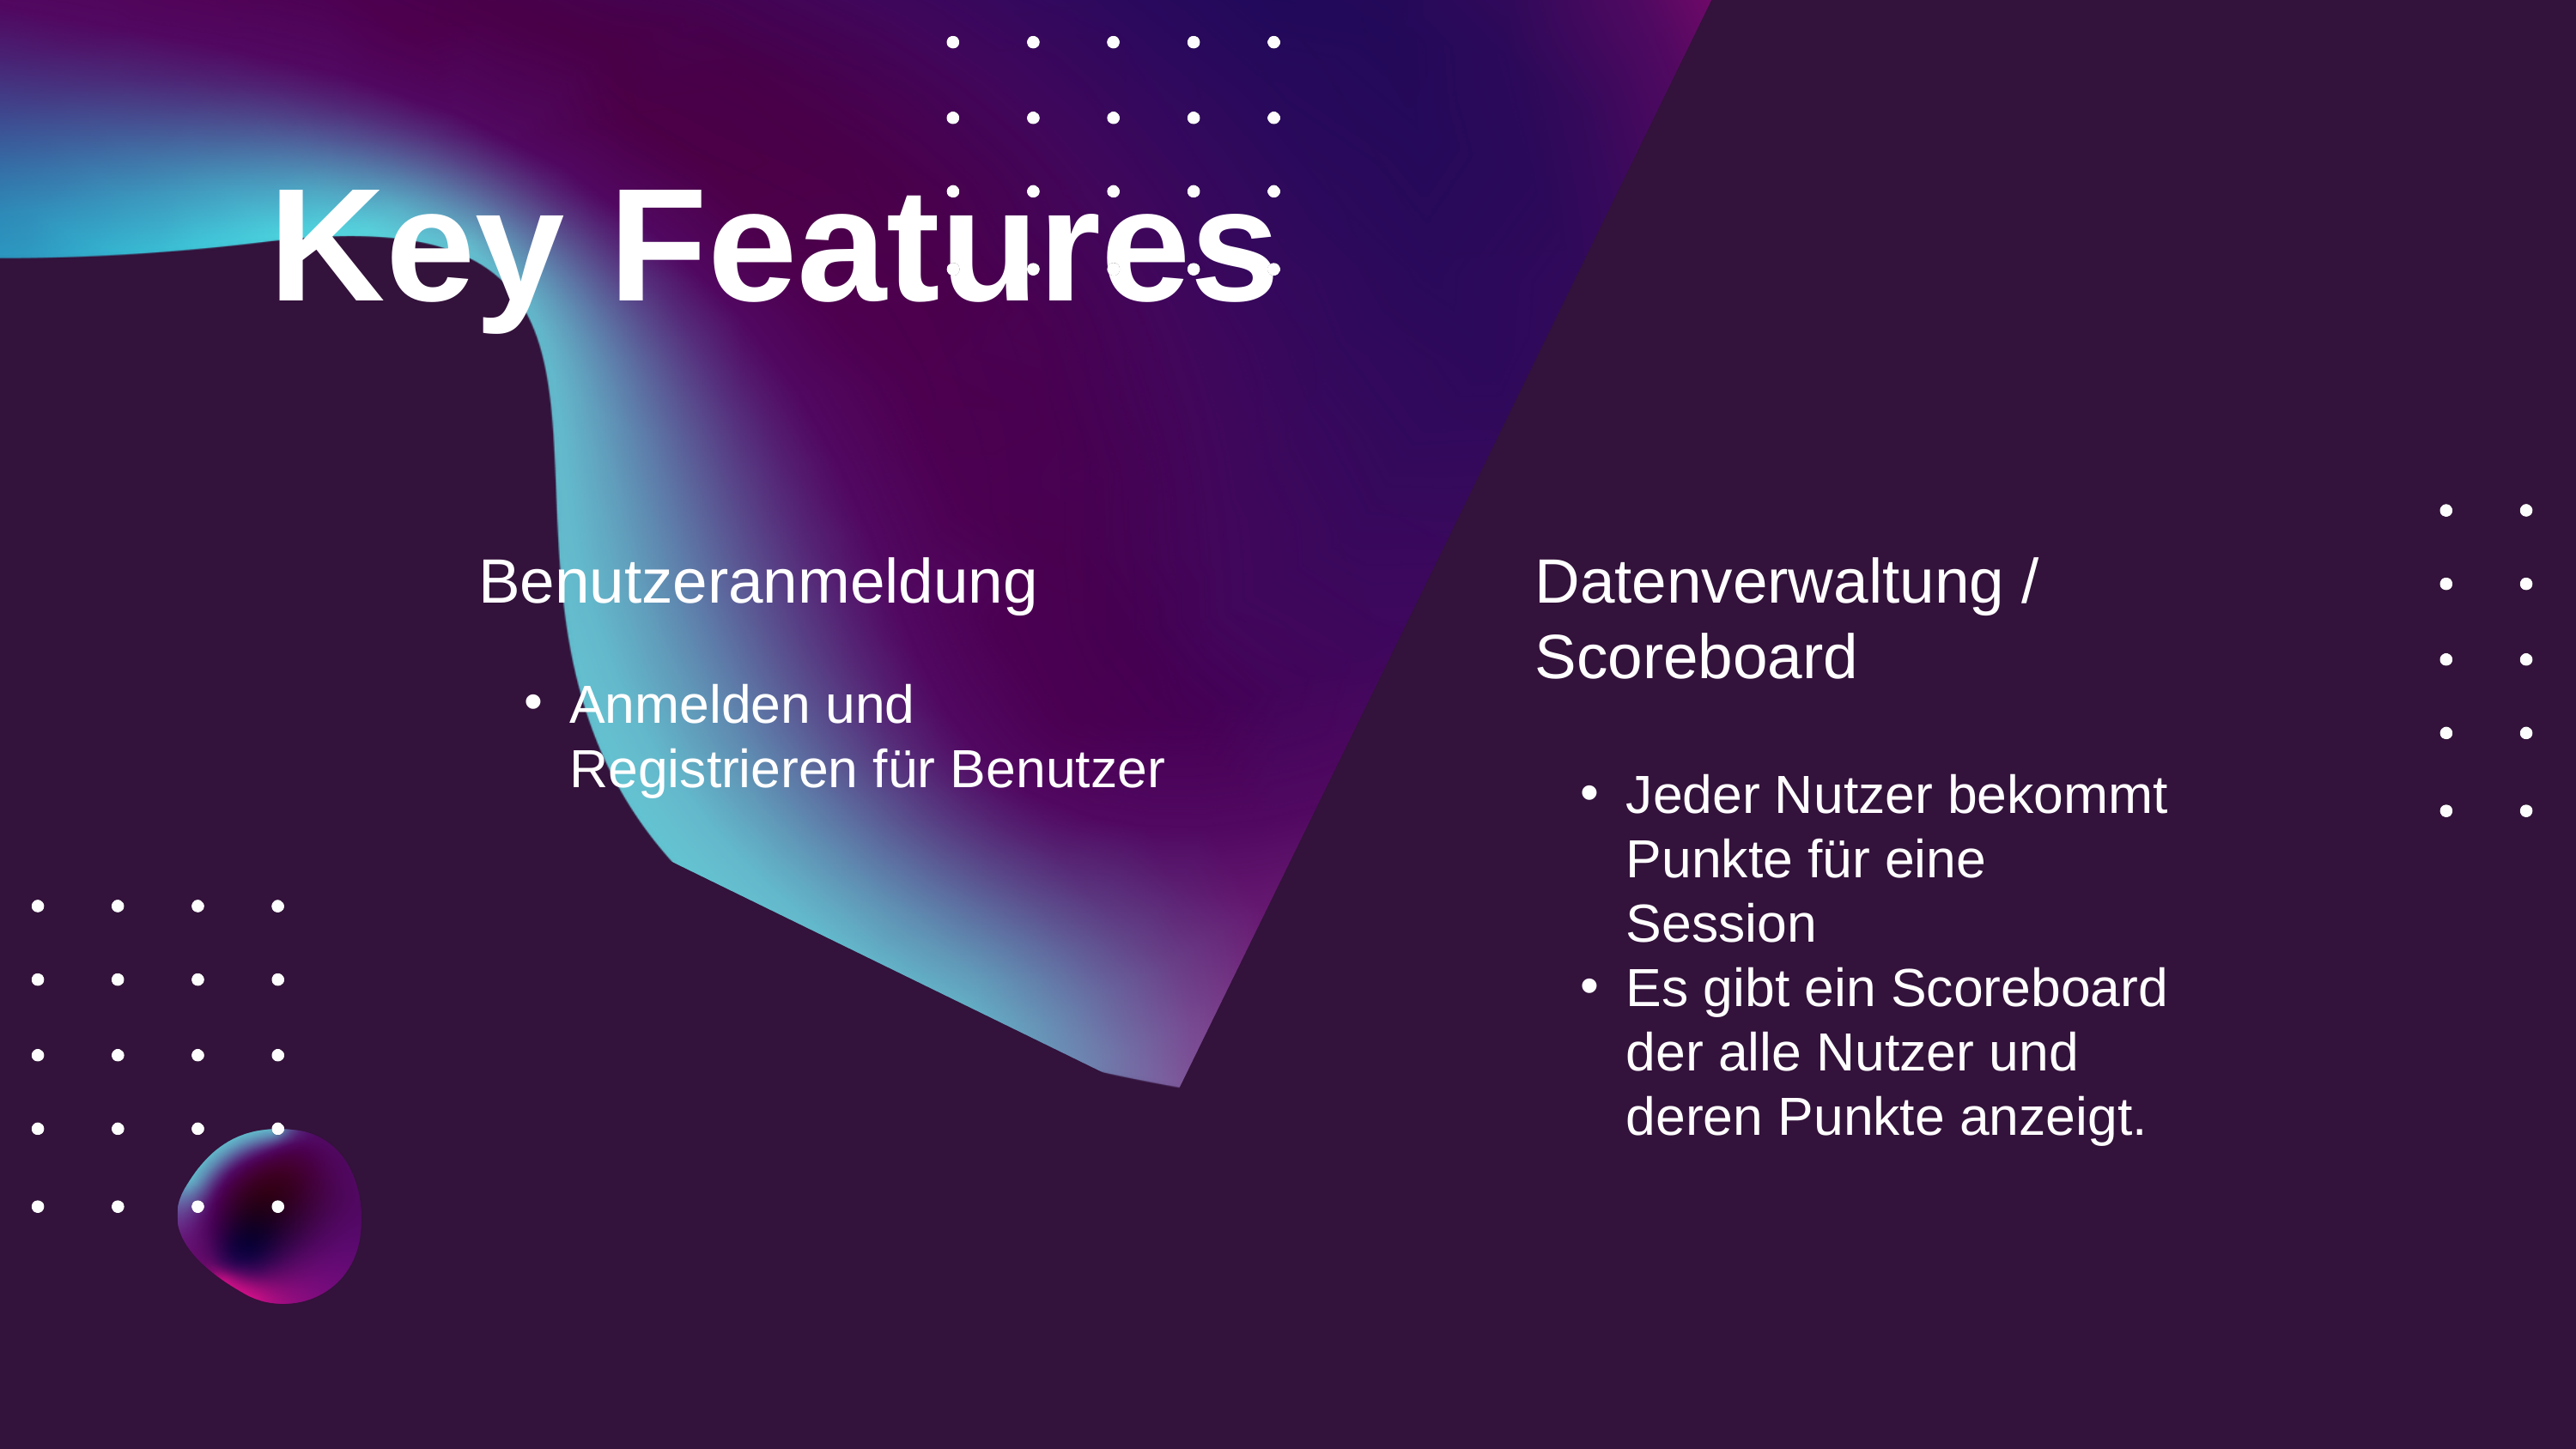

Key Features

Benutzeranmeldung
Anmelden und Registrieren für Benutzer
Datenverwaltung / Scoreboard
Jeder Nutzer bekommt Punkte für eine Session
Es gibt ein Scoreboard der alle Nutzer und deren Punkte anzeigt.